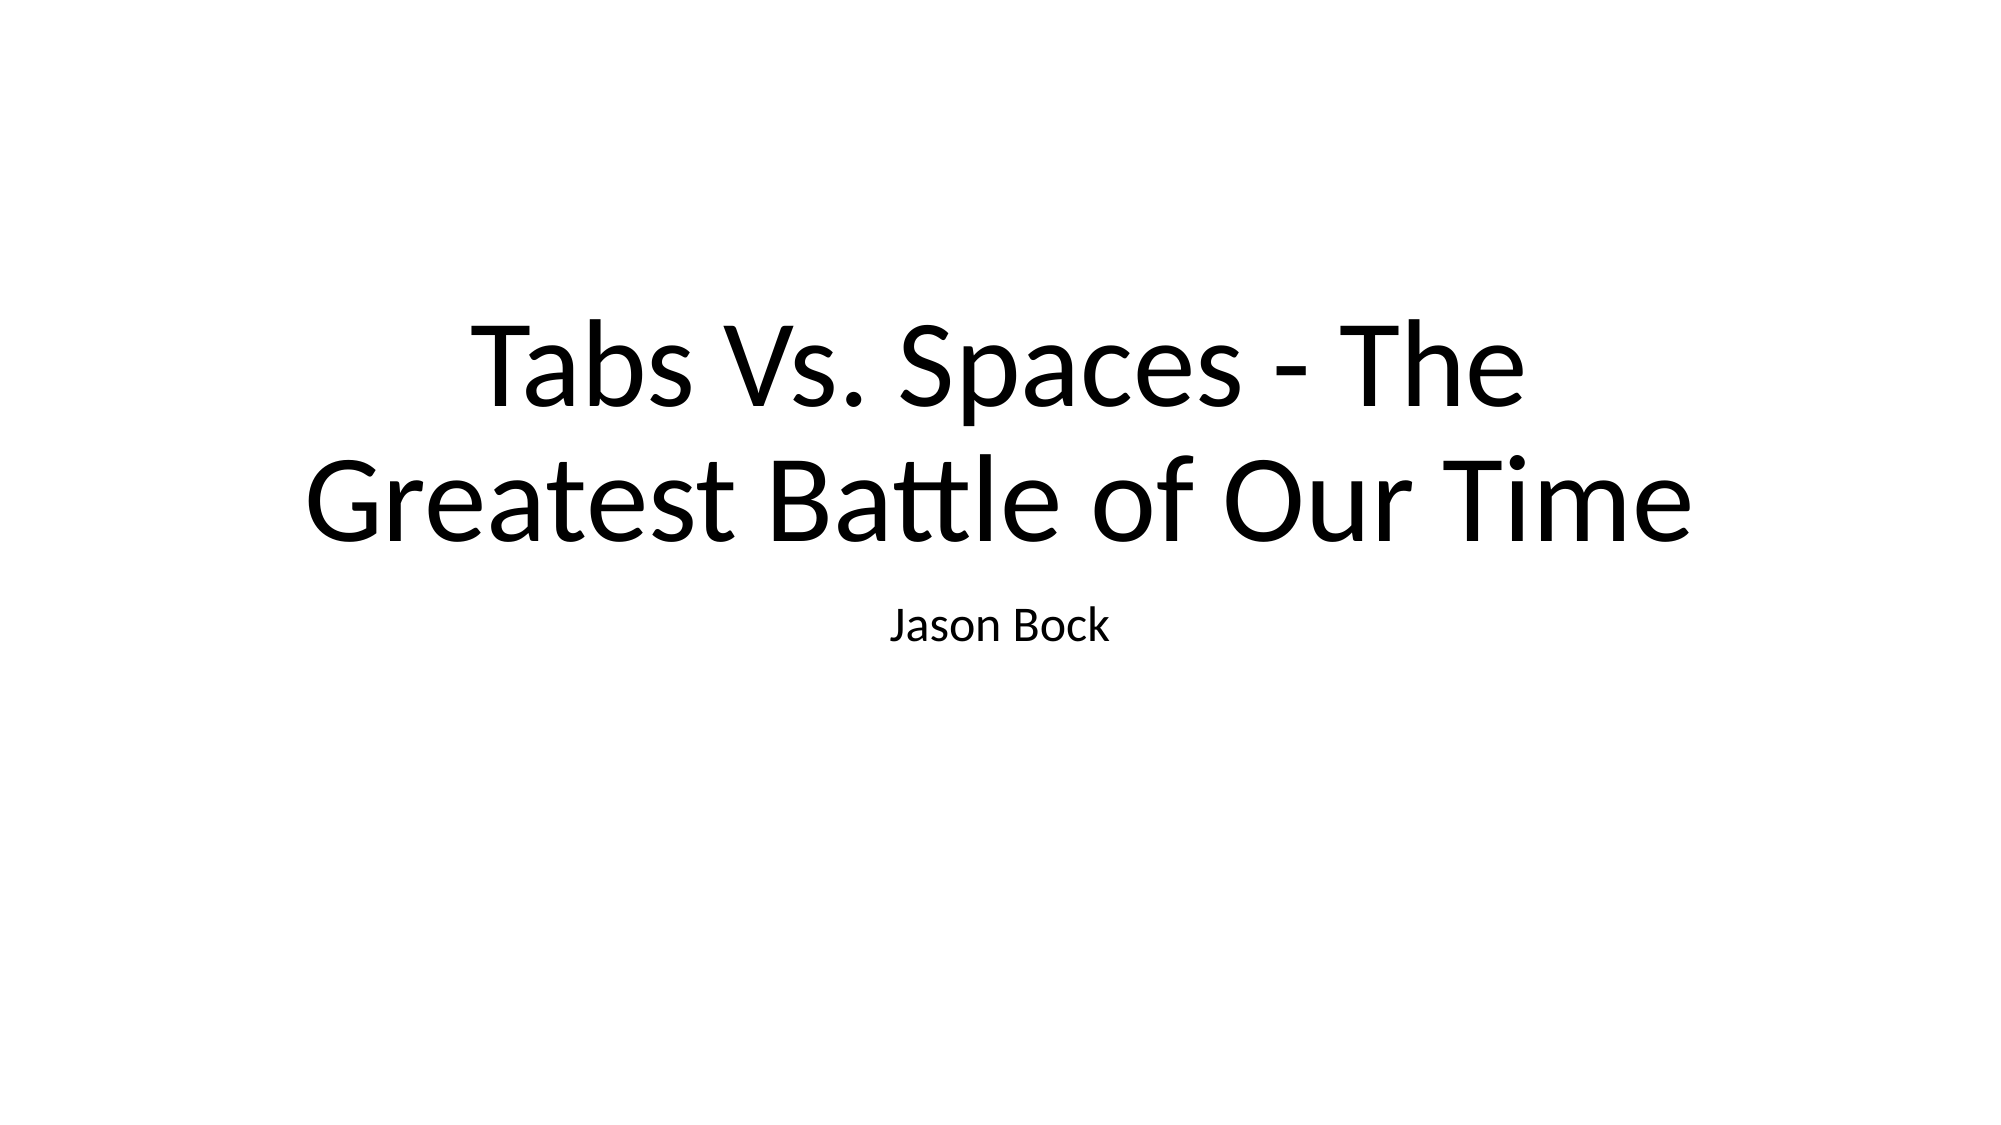

# Tabs Vs. Spaces - The Greatest Battle of Our Time
Jason Bock